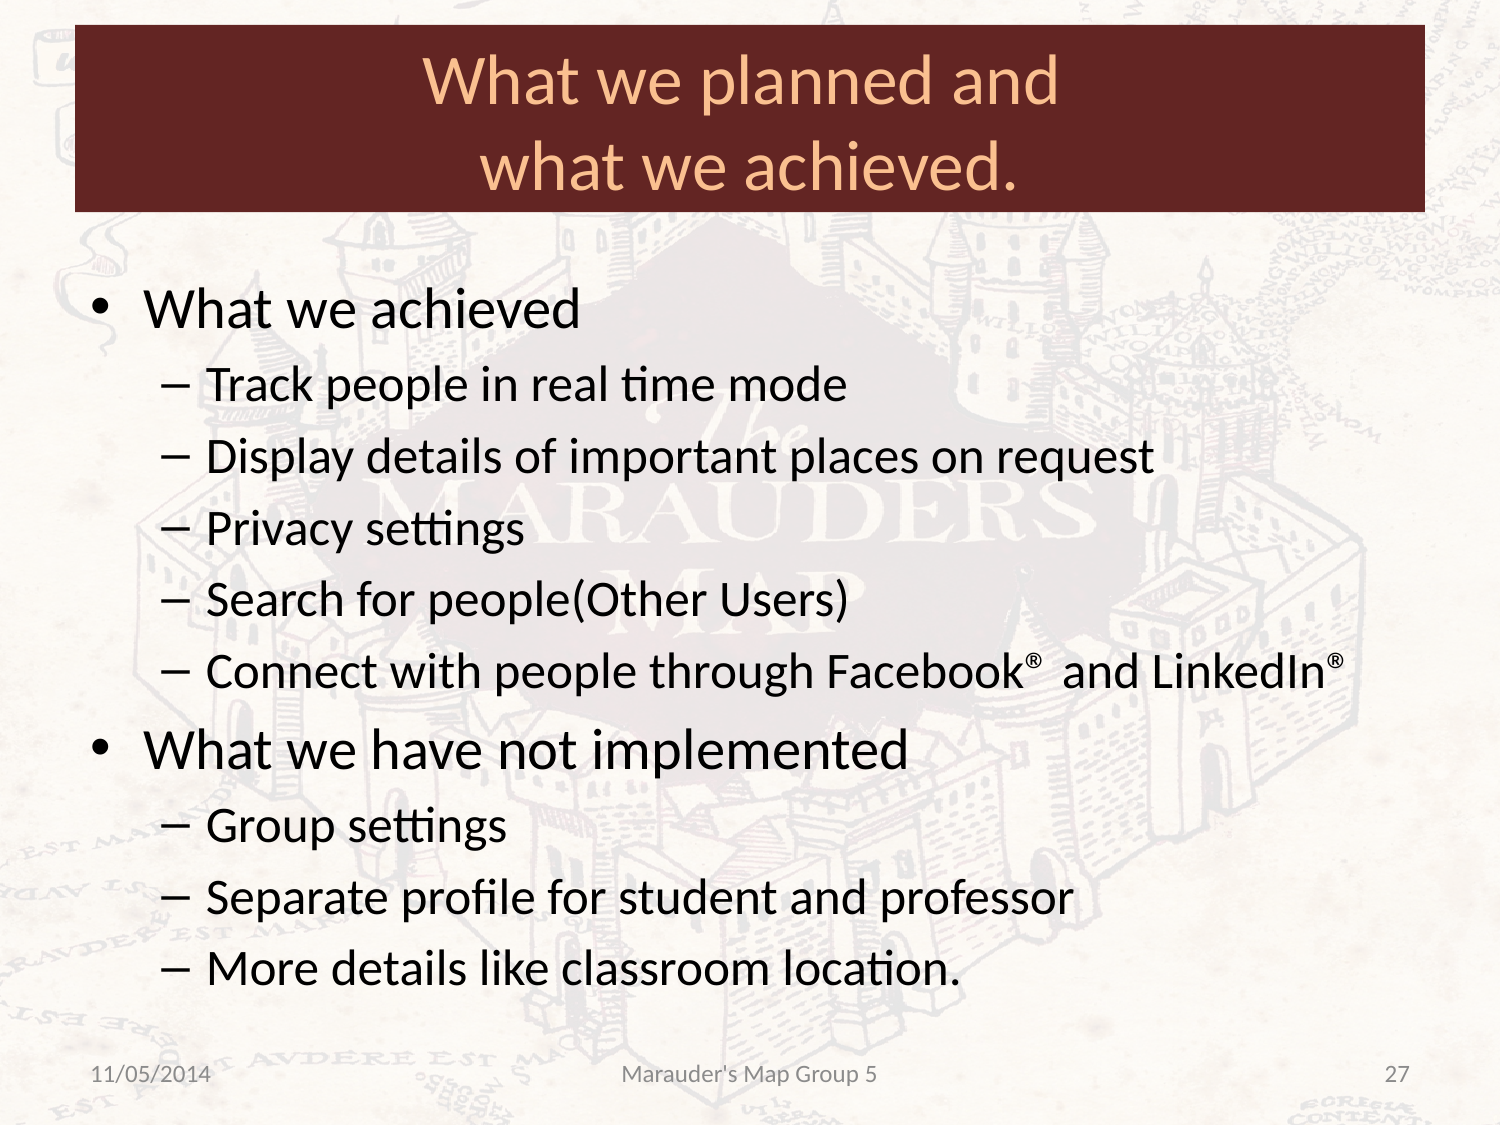

# What we planned and what we achieved.
What we achieved
Track people in real time mode
Display details of important places on request
Privacy settings
Search for people(Other Users)
Connect with people through Facebook® and LinkedIn®
What we have not implemented
Group settings
Separate profile for student and professor
More details like classroom location.
11/05/2014
Marauder's Map Group 5
27